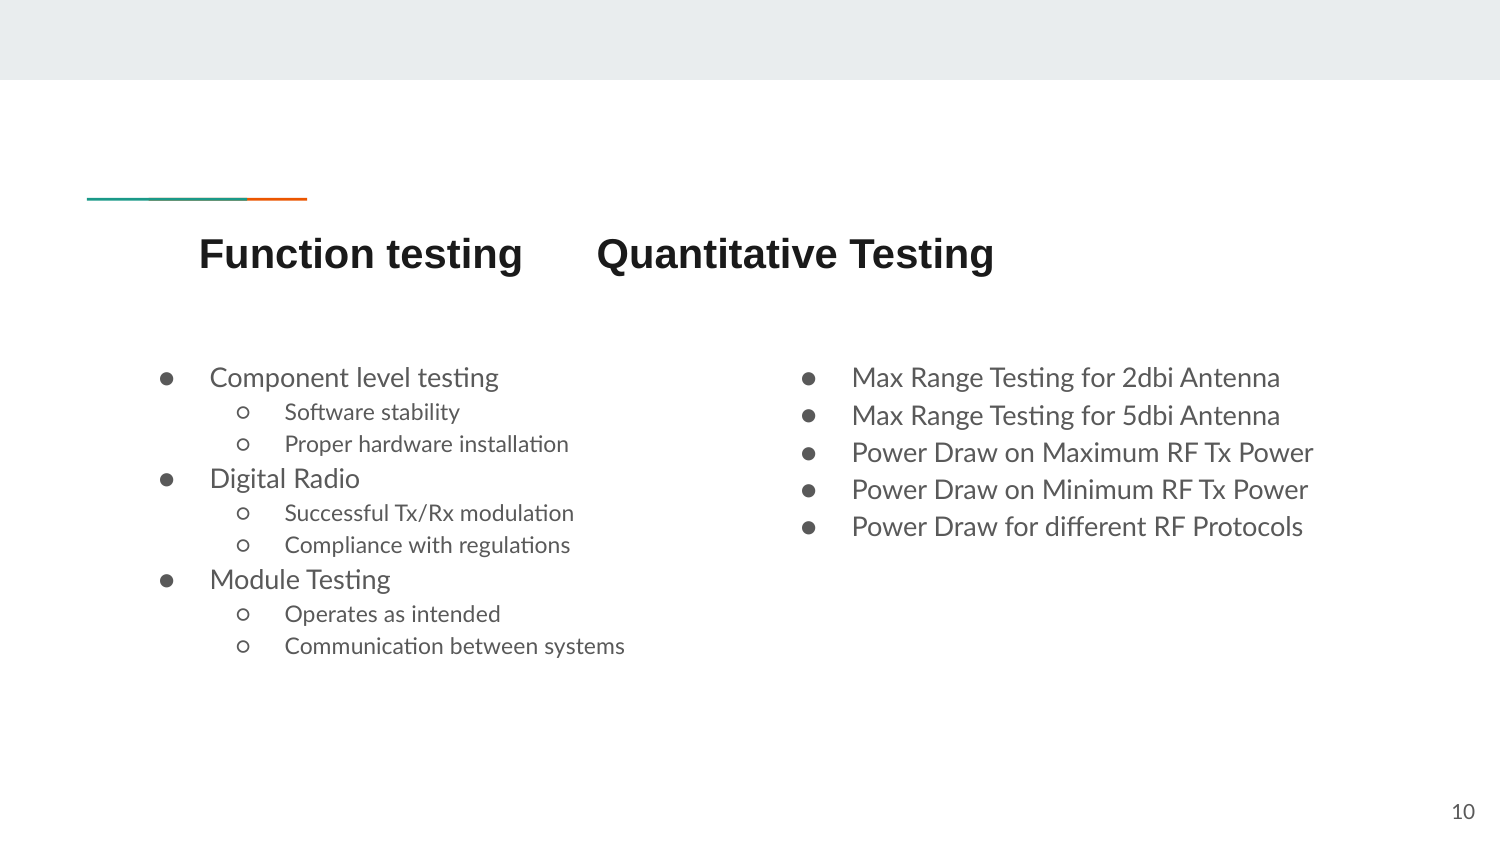

# Function testing 				Quantitative Testing
Component level testing
Software stability
Proper hardware installation
Digital Radio
Successful Tx/Rx modulation
Compliance with regulations
Module Testing
Operates as intended
Communication between systems
Max Range Testing for 2dbi Antenna
Max Range Testing for 5dbi Antenna
Power Draw on Maximum RF Tx Power
Power Draw on Minimum RF Tx Power
Power Draw for different RF Protocols
10